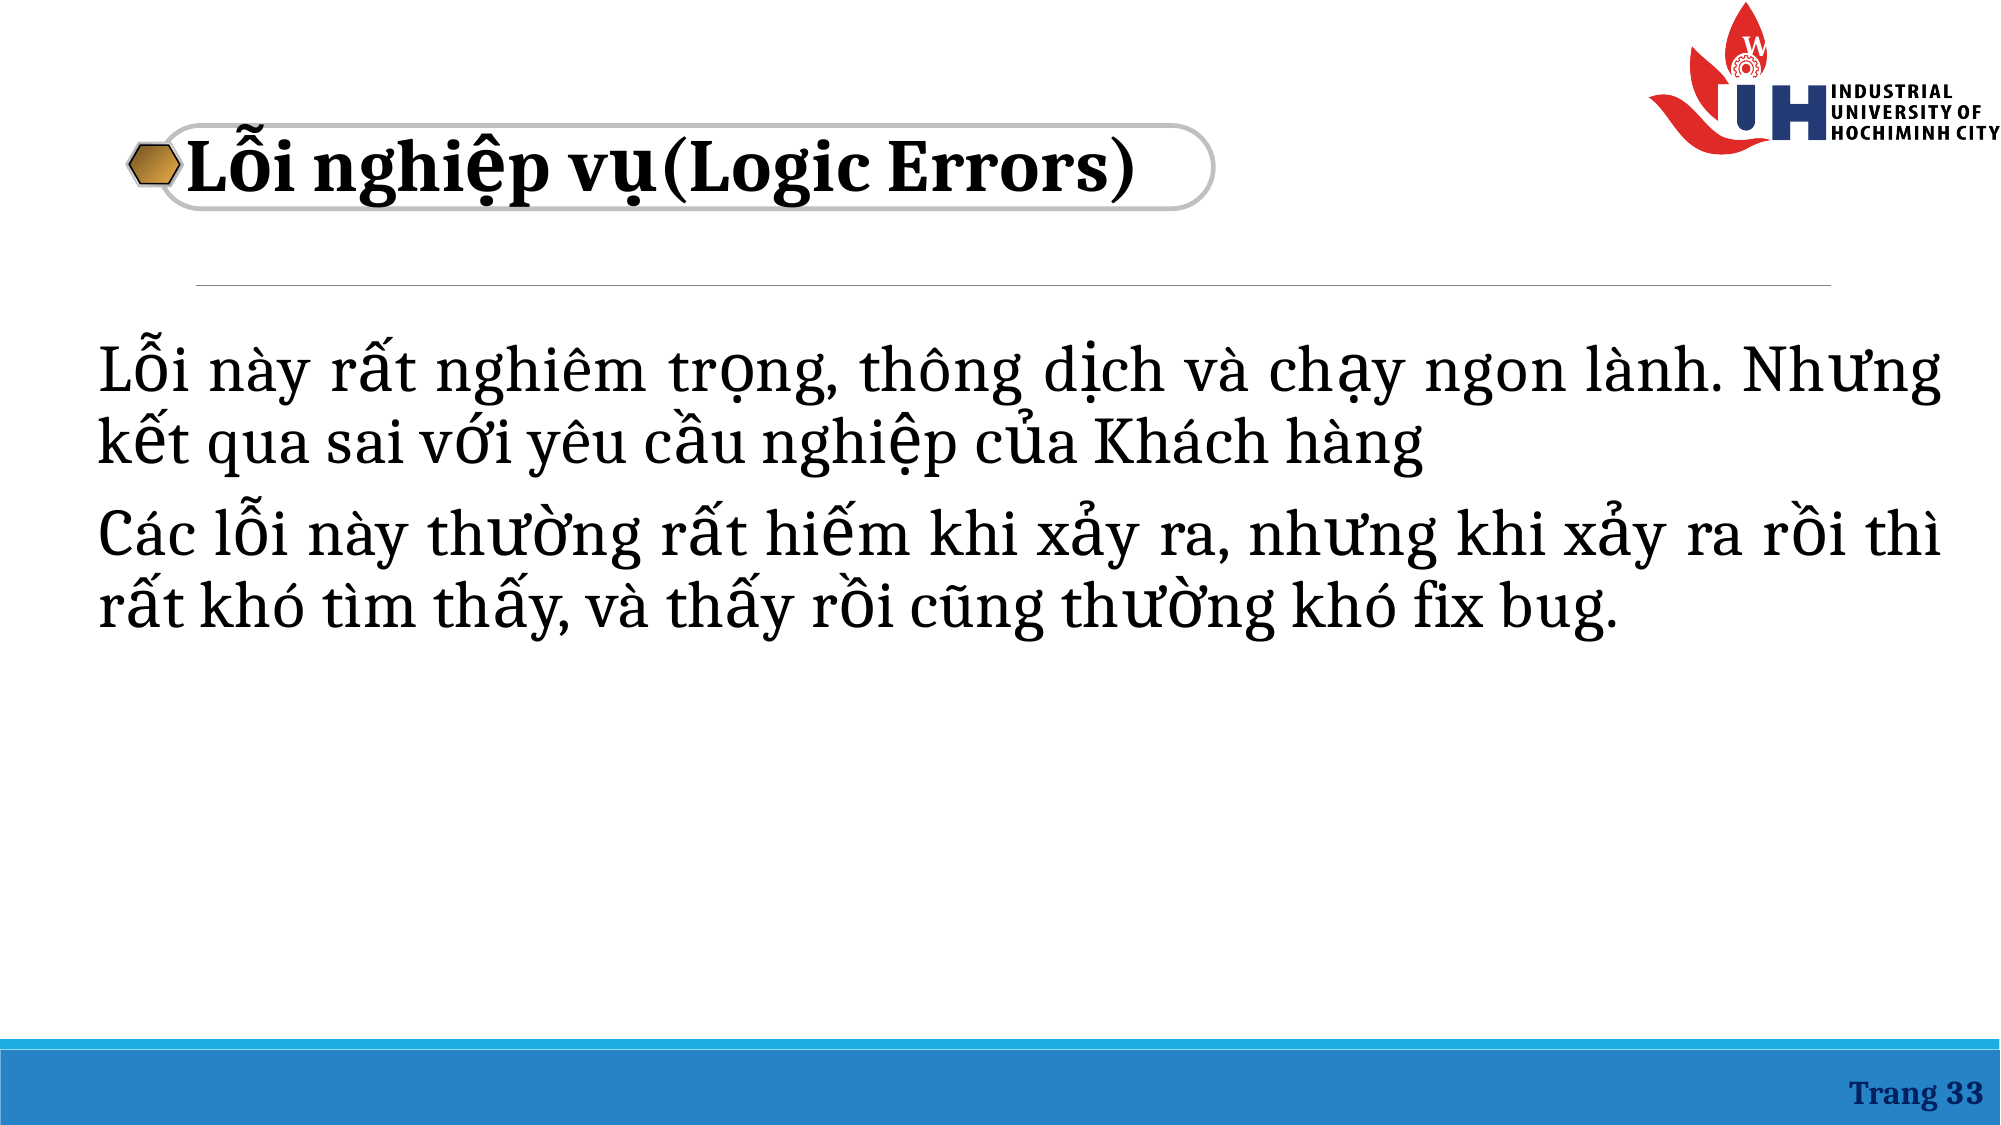

Lỗi nghiệp vụ(Logic Errors)

Lỗi này rất nghiêm trọng, thông dịch và chạy ngon lành. Nhưng kết qua sai với yêu cầu nghiệp của Khách hàng
Các lỗi này thường rất hiếm khi xảy ra, nhưng khi xảy ra rồi thì rất khó tìm thấy, và thấy rồi cũng thường khó fix bug.
Trang 33